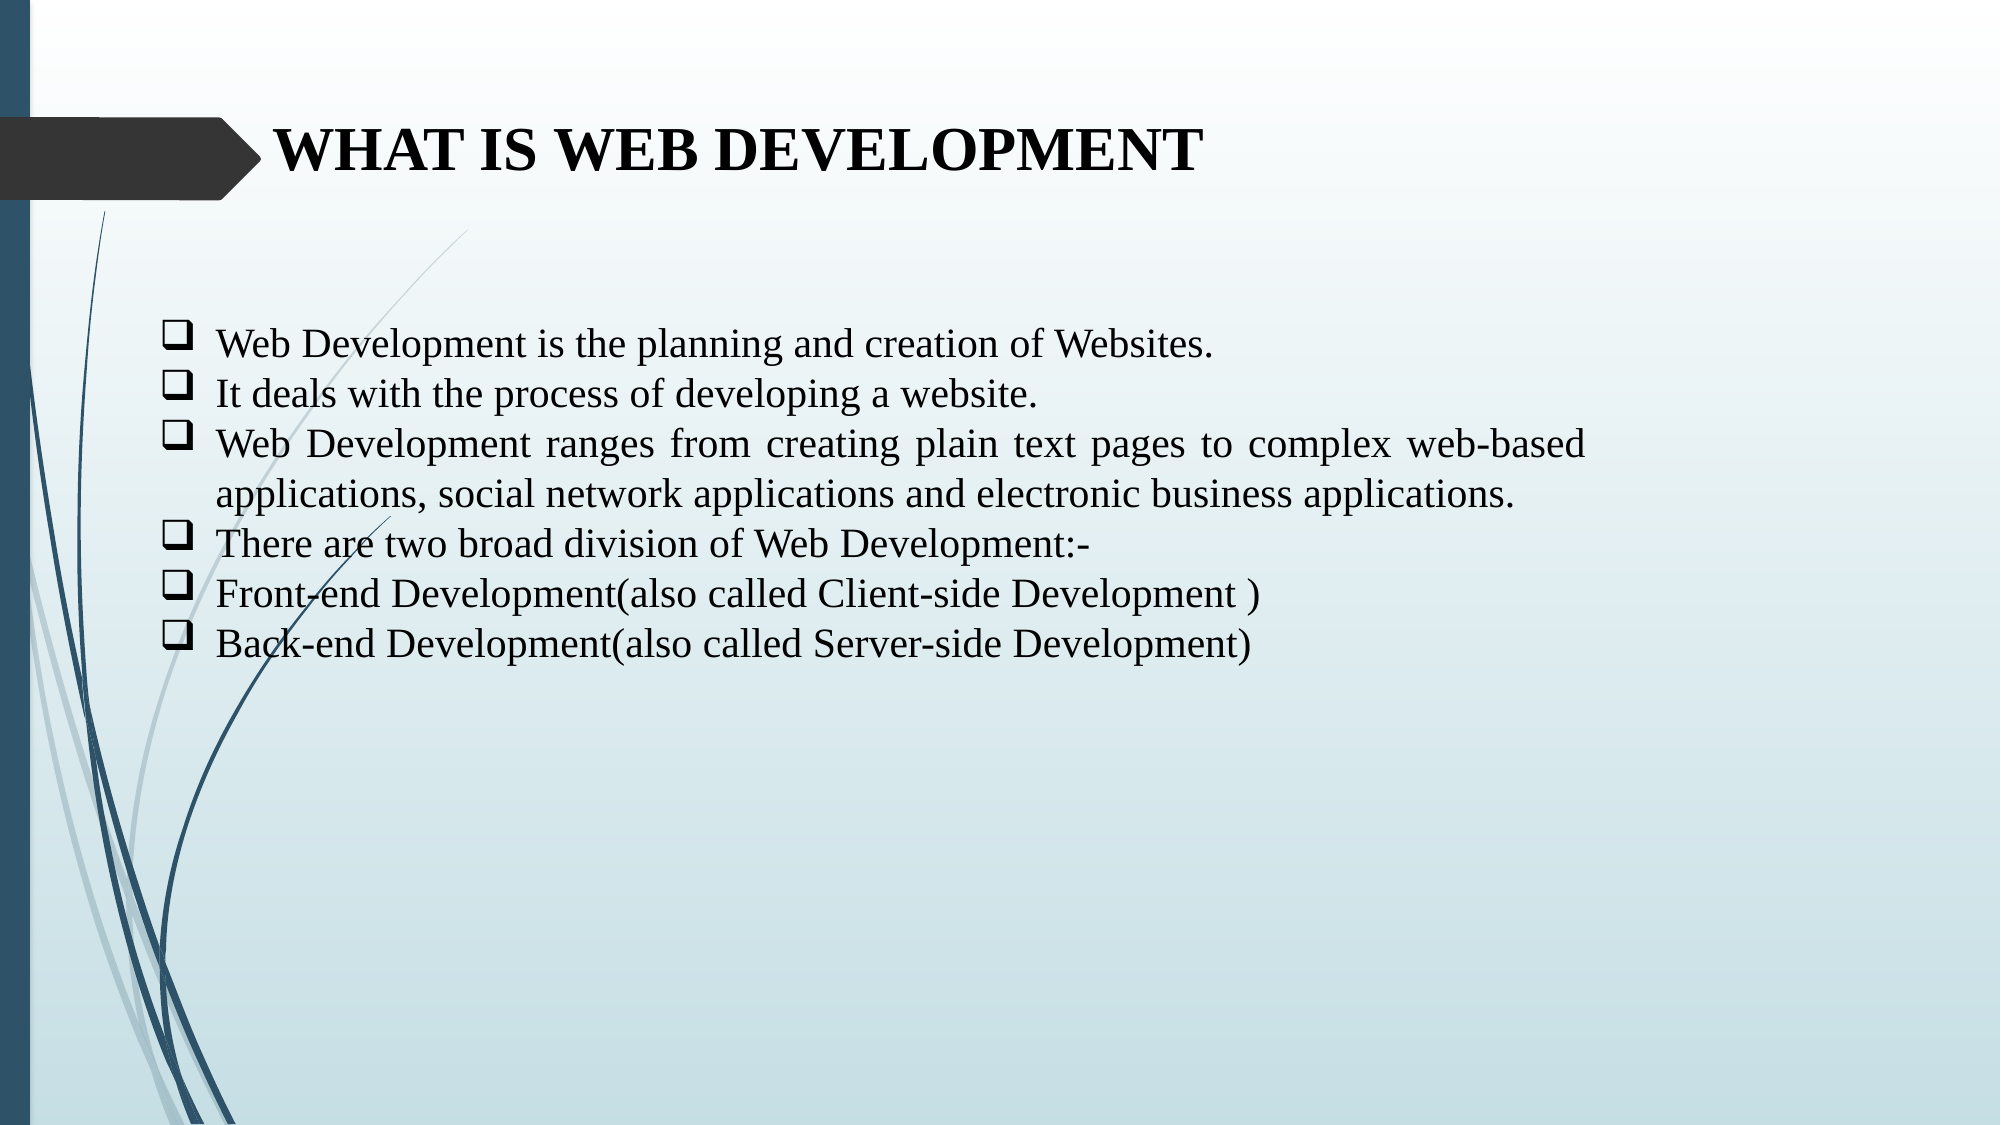

# WHAT IS WEB DEVELOPMENT
Web Development is the planning and creation of Websites.
It deals with the process of developing a website.
Web Development ranges from creating plain text pages to complex web-based applications, social network applications and electronic business applications.
There are two broad division of Web Development:-
Front-end Development(also called Client-side Development )
Back-end Development(also called Server-side Development)